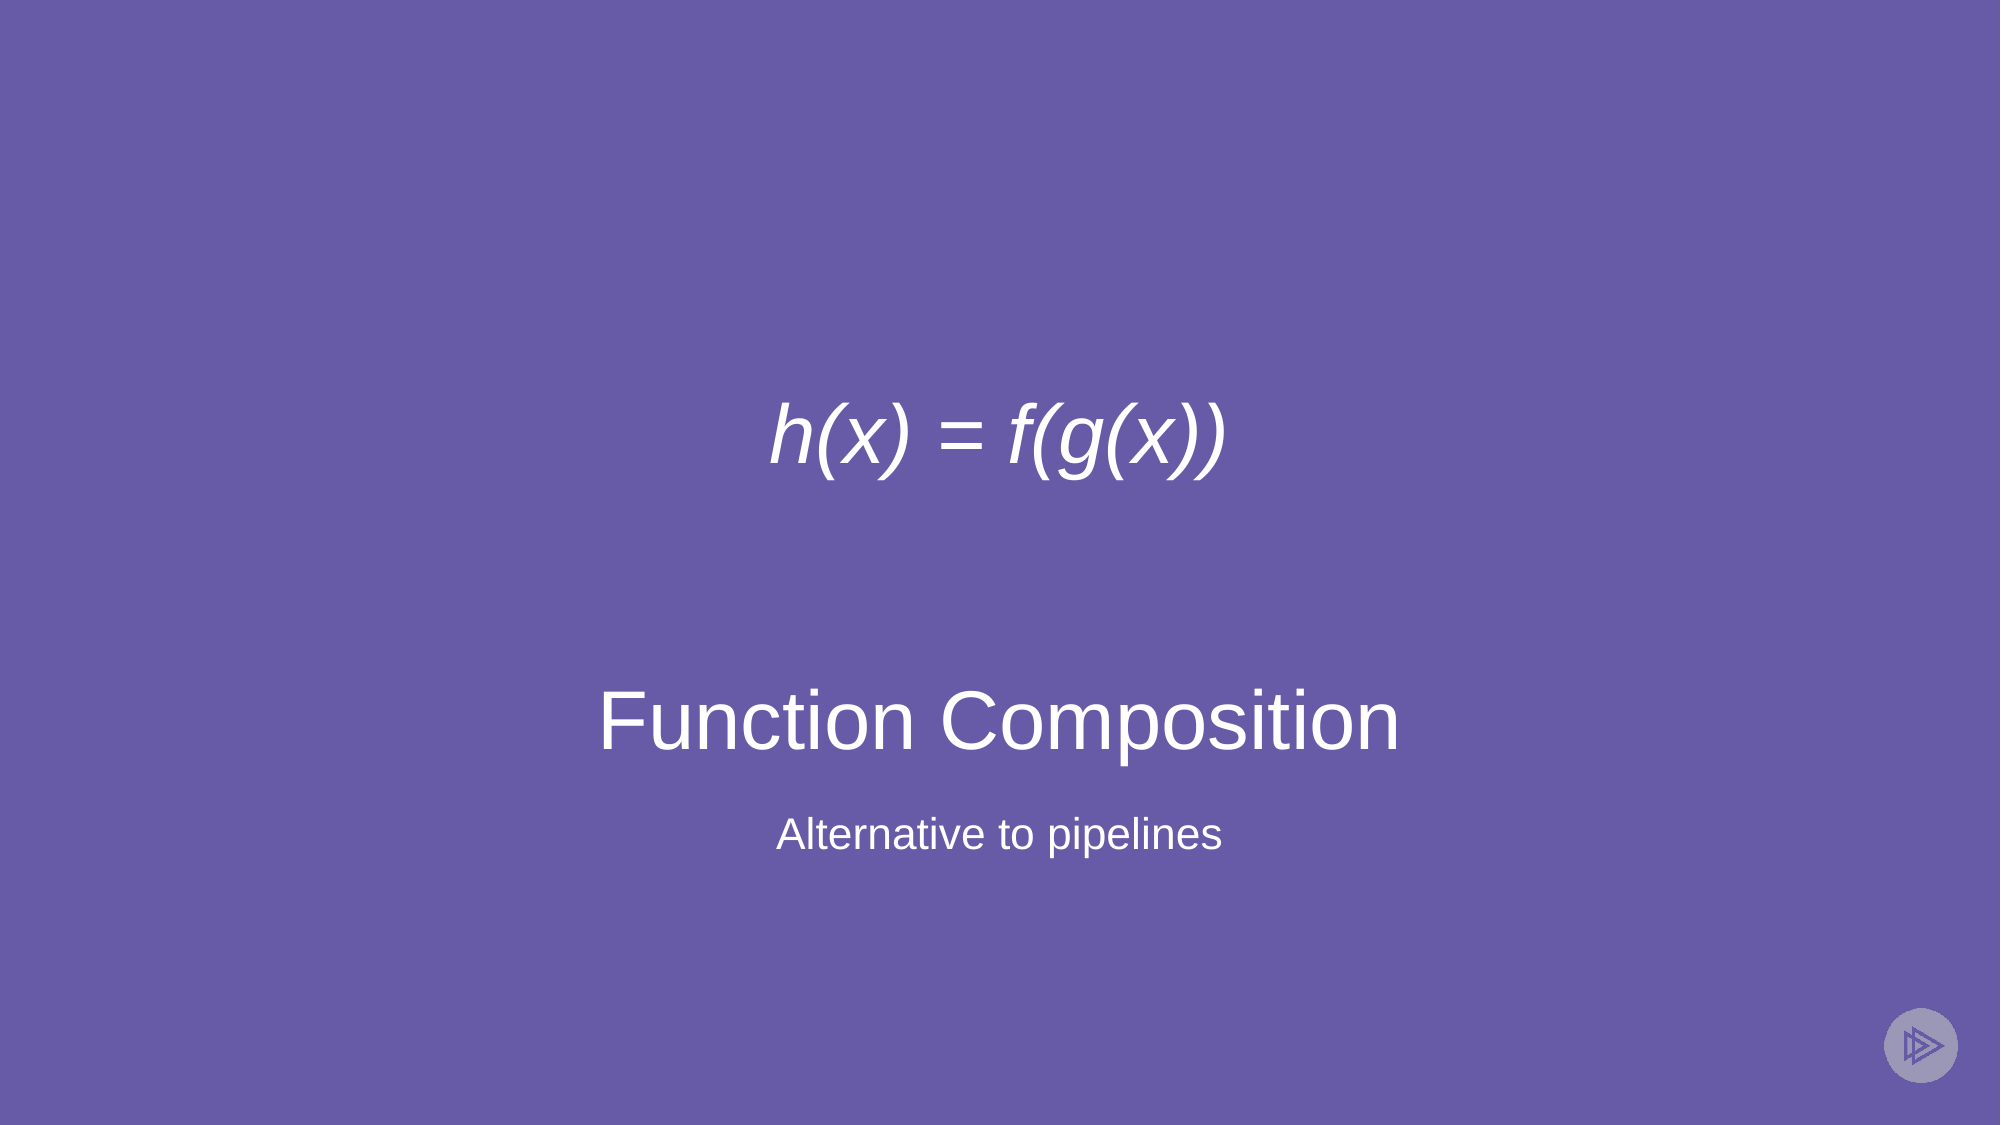

h(x) = f(g(x))
Function Composition
Alternative to pipelines